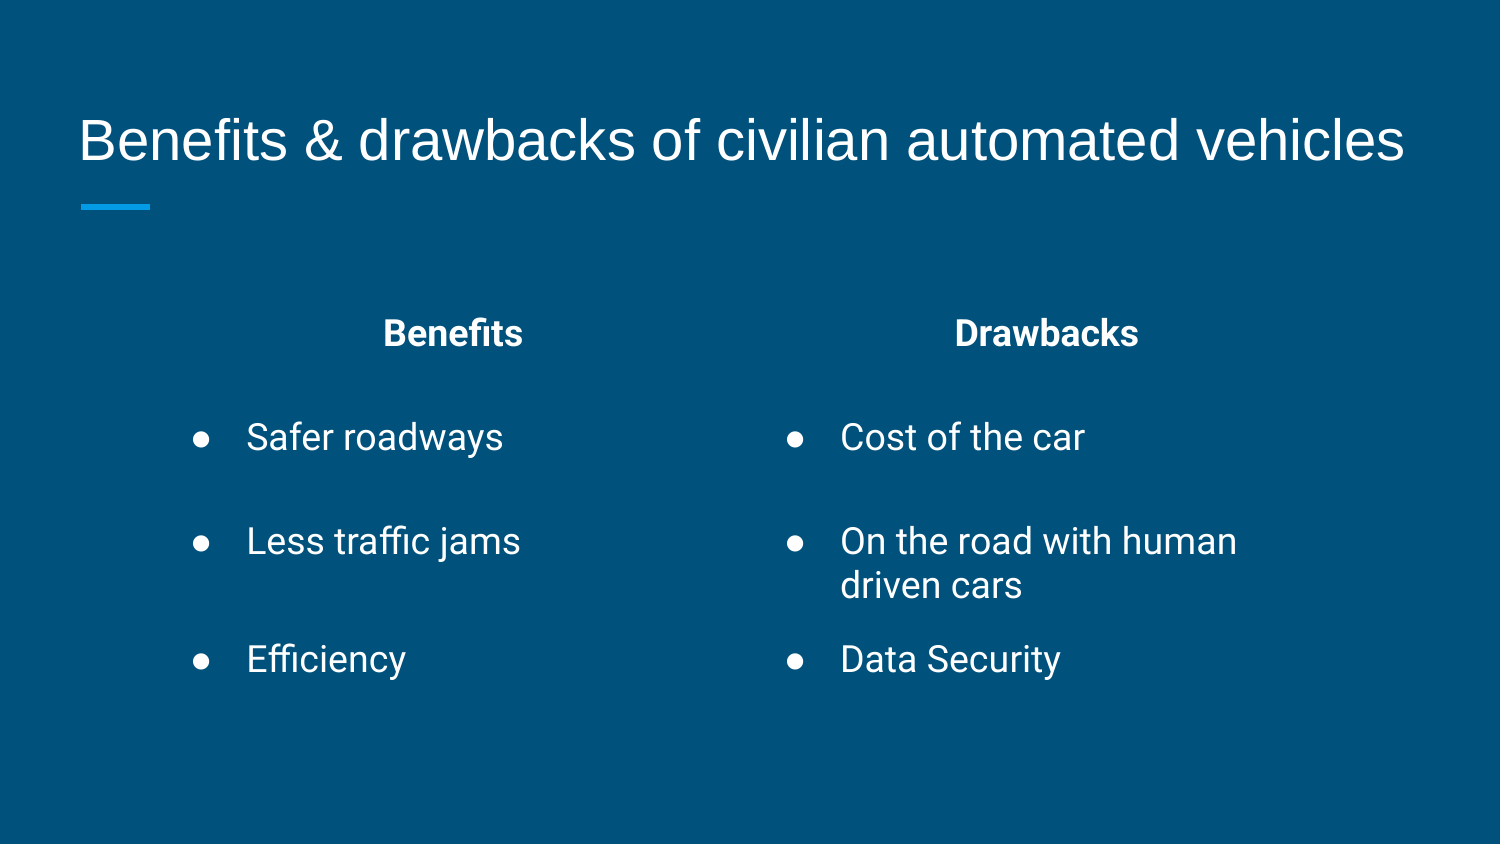

# Benefits & drawbacks of civilian automated vehicles
| Benefits | Drawbacks |
| --- | --- |
| Safer roadways | Cost of the car |
| Less traffic jams | On the road with human driven cars |
| Efficiency | Data Security |